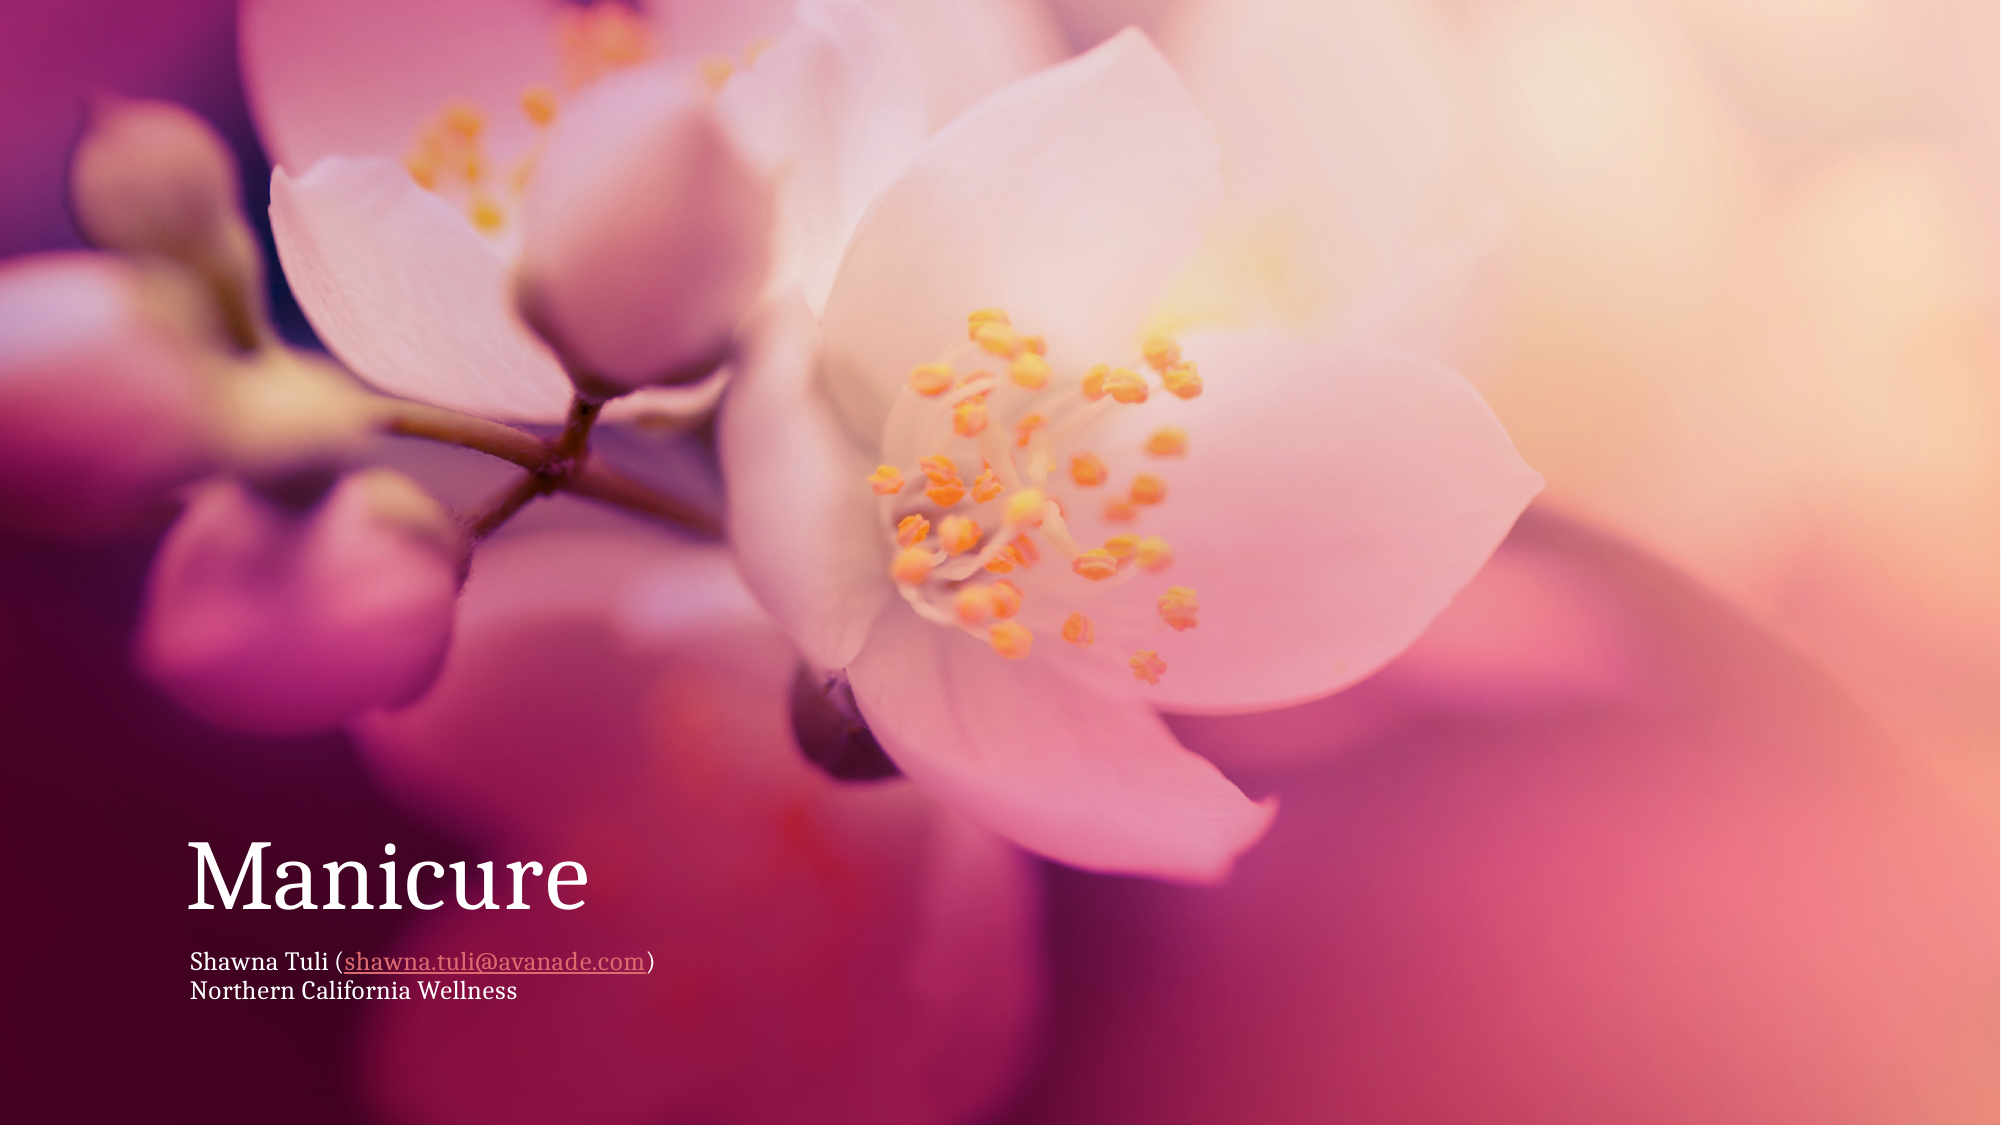

# Manicure
Shawna Tuli (shawna.tuli@avanade.com)
Northern California Wellness